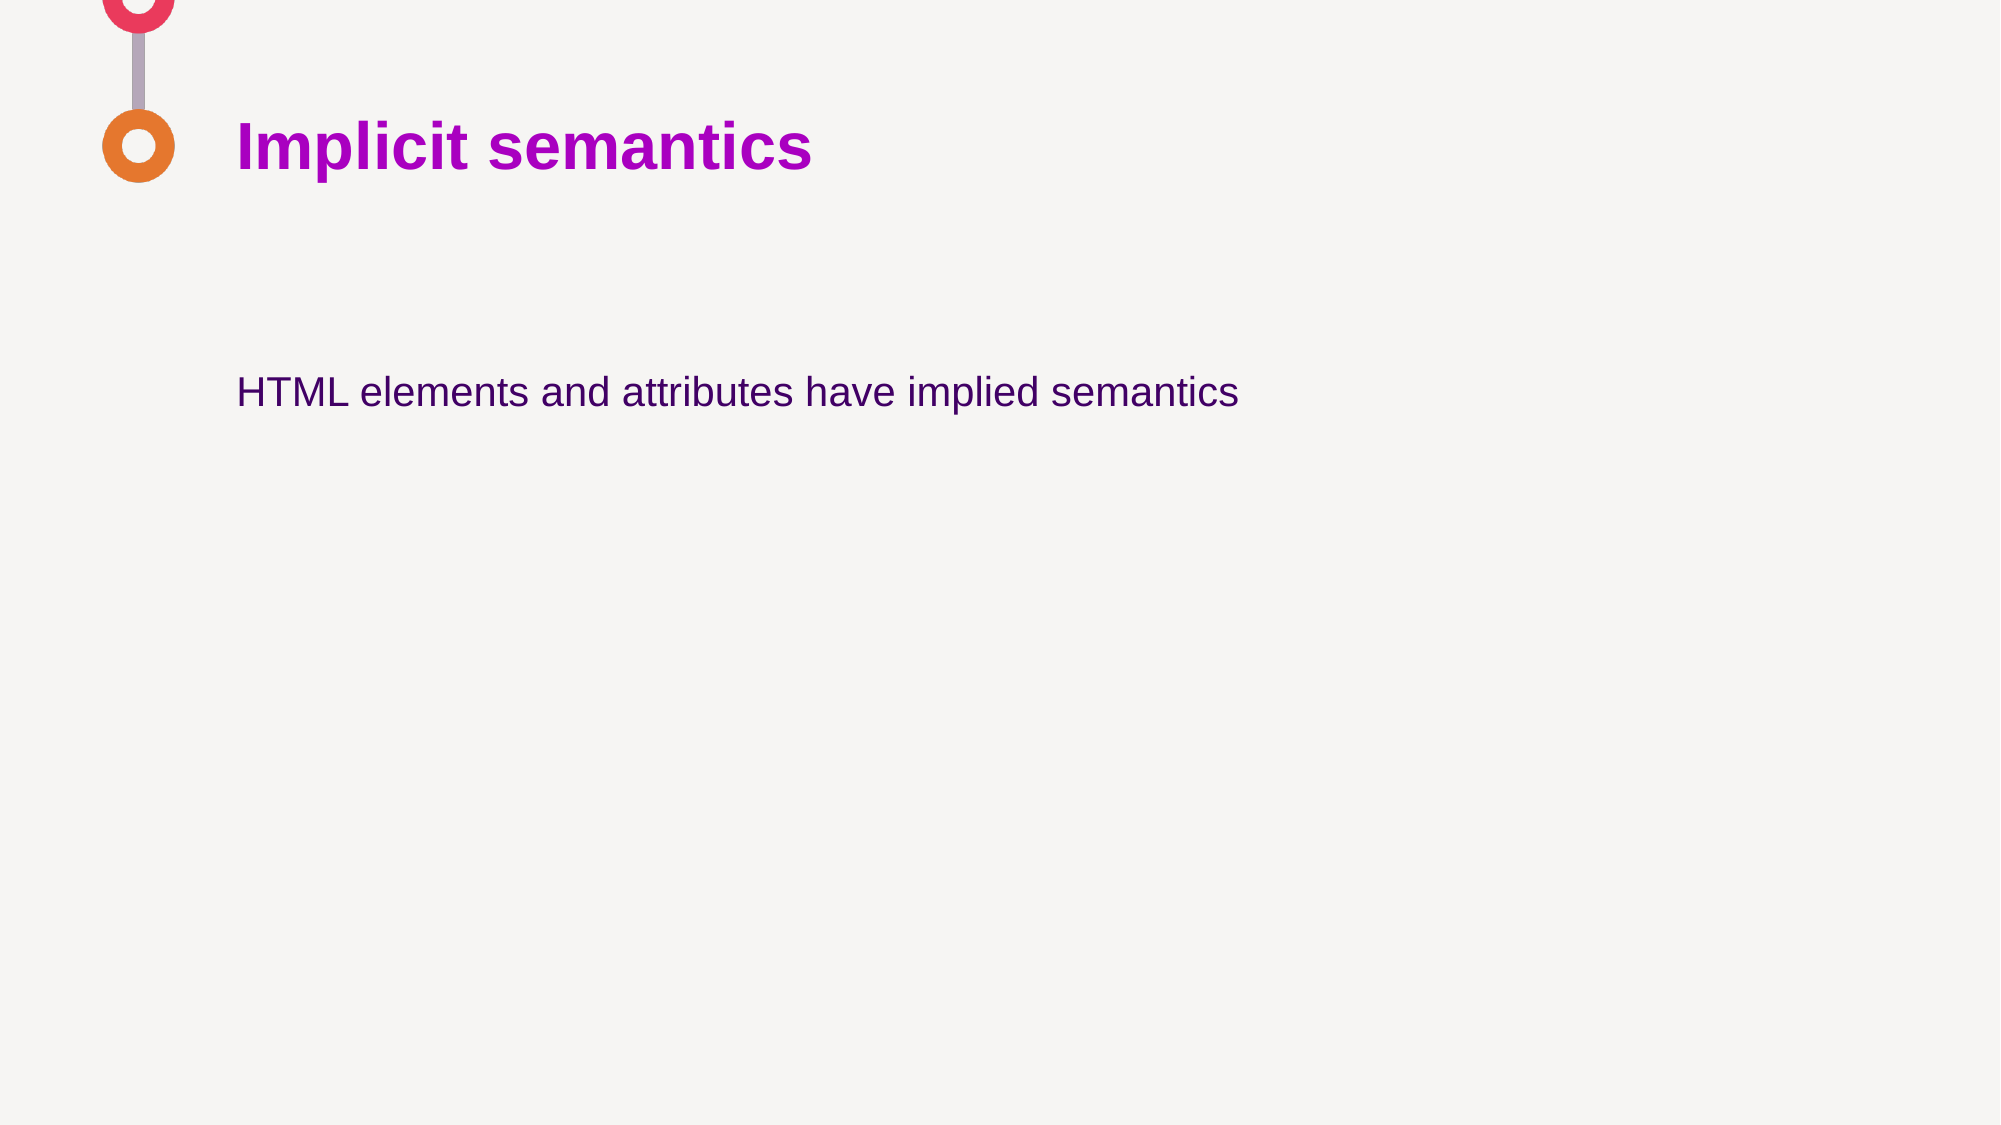

# Implicit semantics
HTML elements and attributes have implied semantics